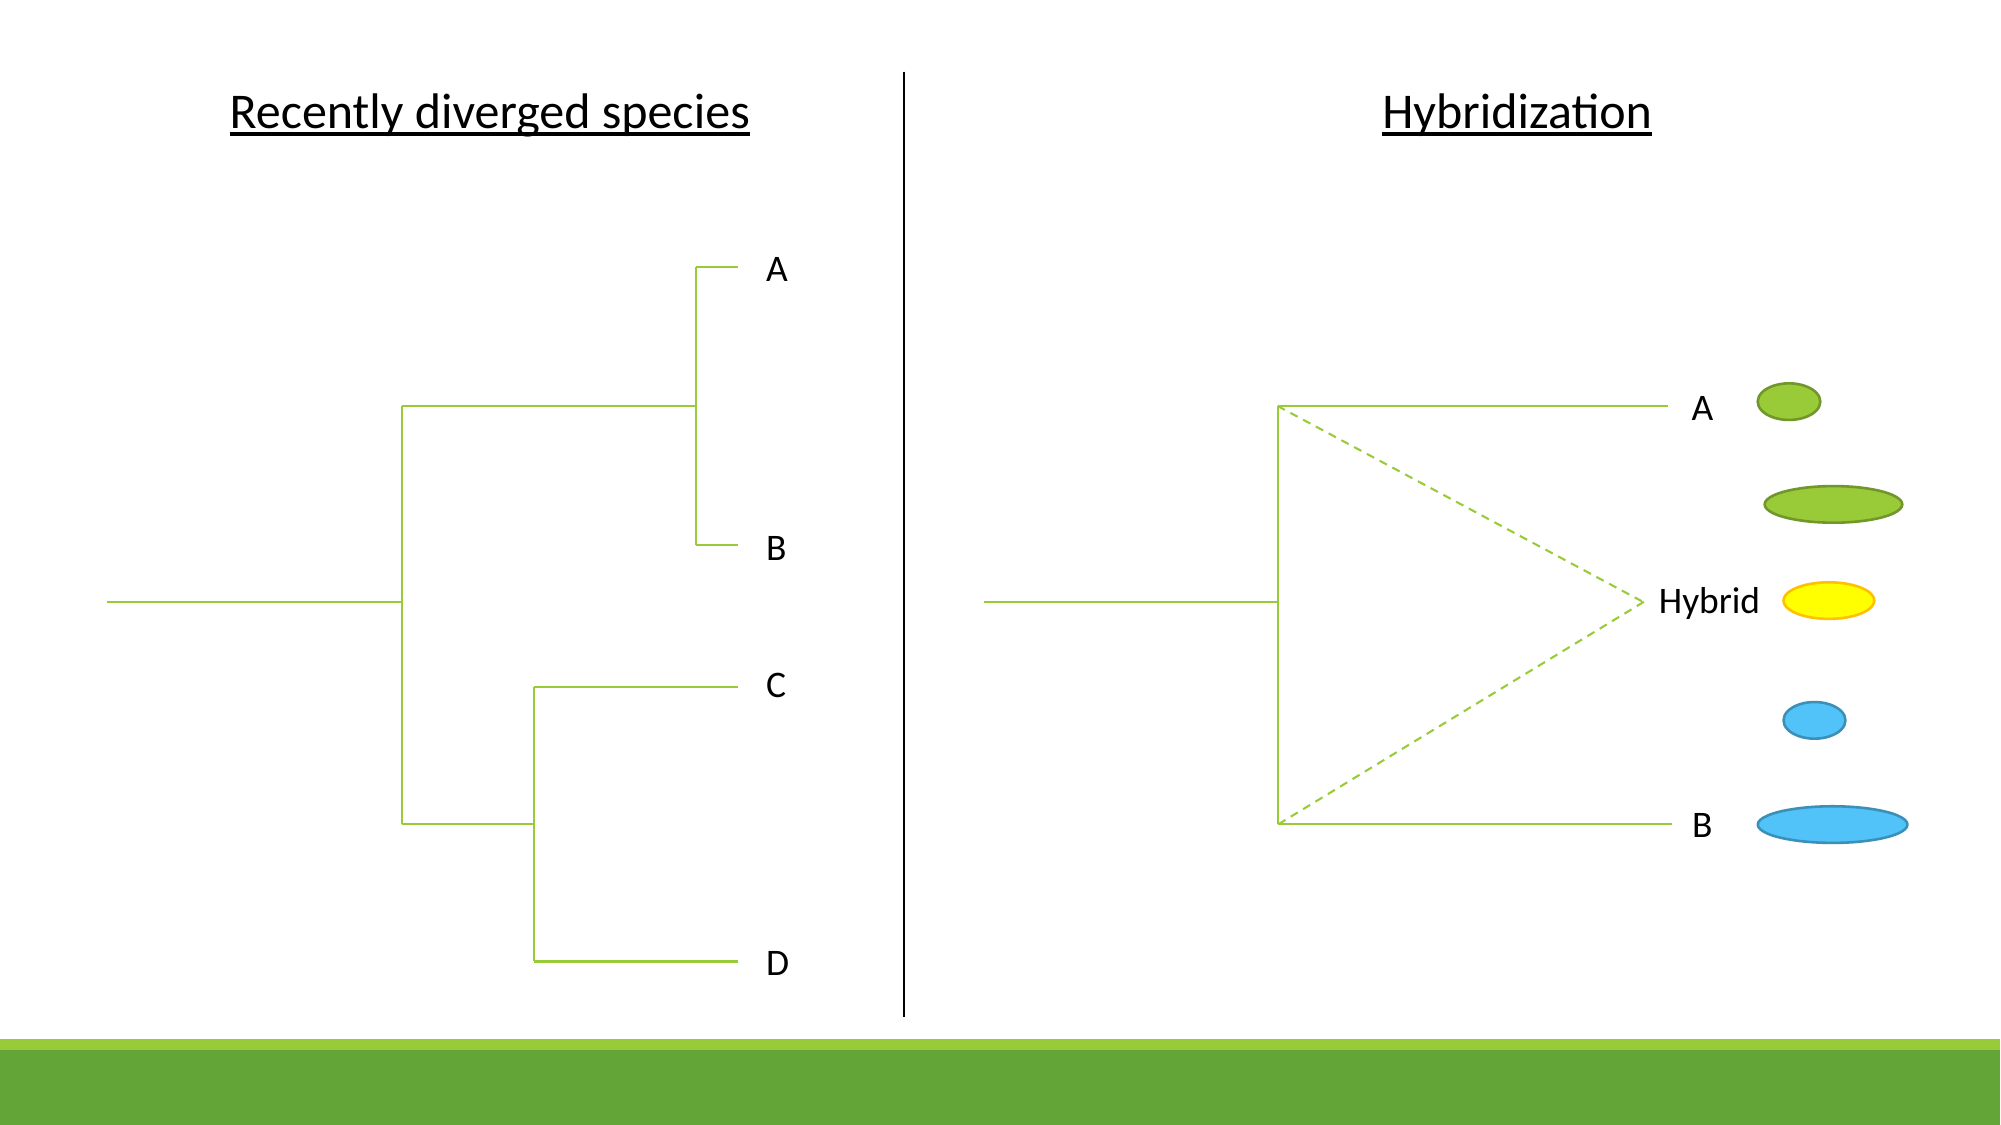

Recently diverged species
Hybridization
A
A

B
Hybrid

C

B

D